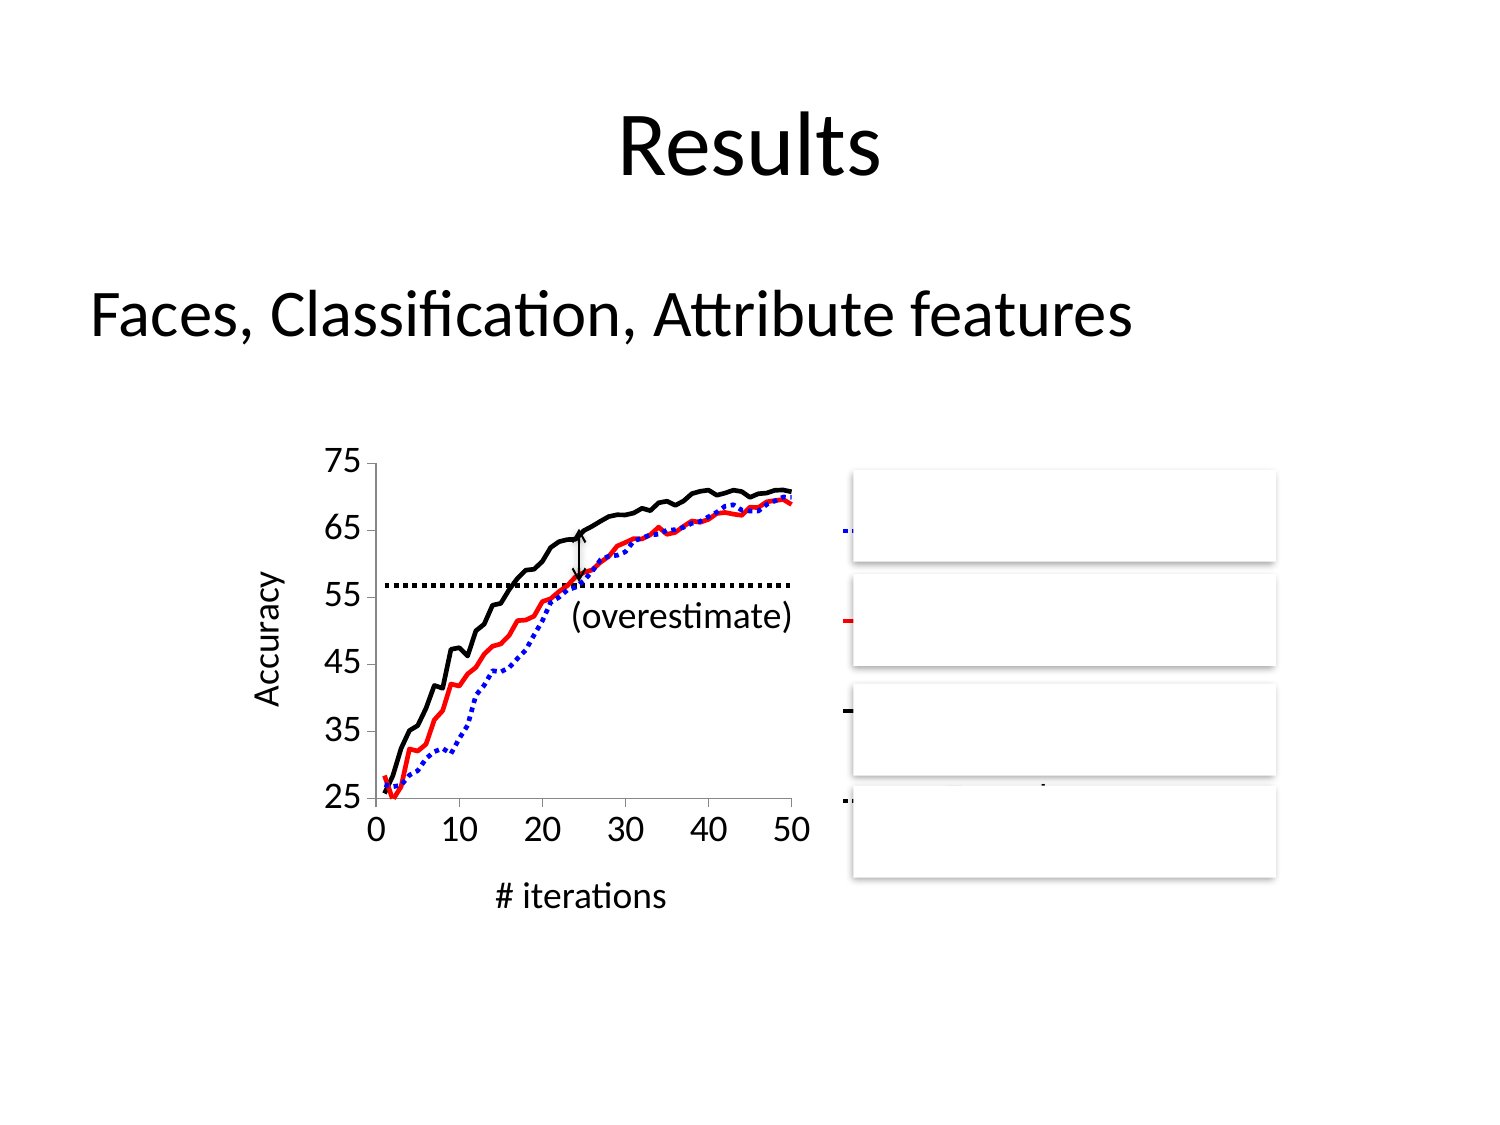

# Results
Faces, Classification, Attribute features

### Chart

| Category | Baseline | Proposed (Human) | Proposed (Oracle) | Zero-shot |
|---|---|---|---|---|

(overestimate)
Accuracy

# iterations